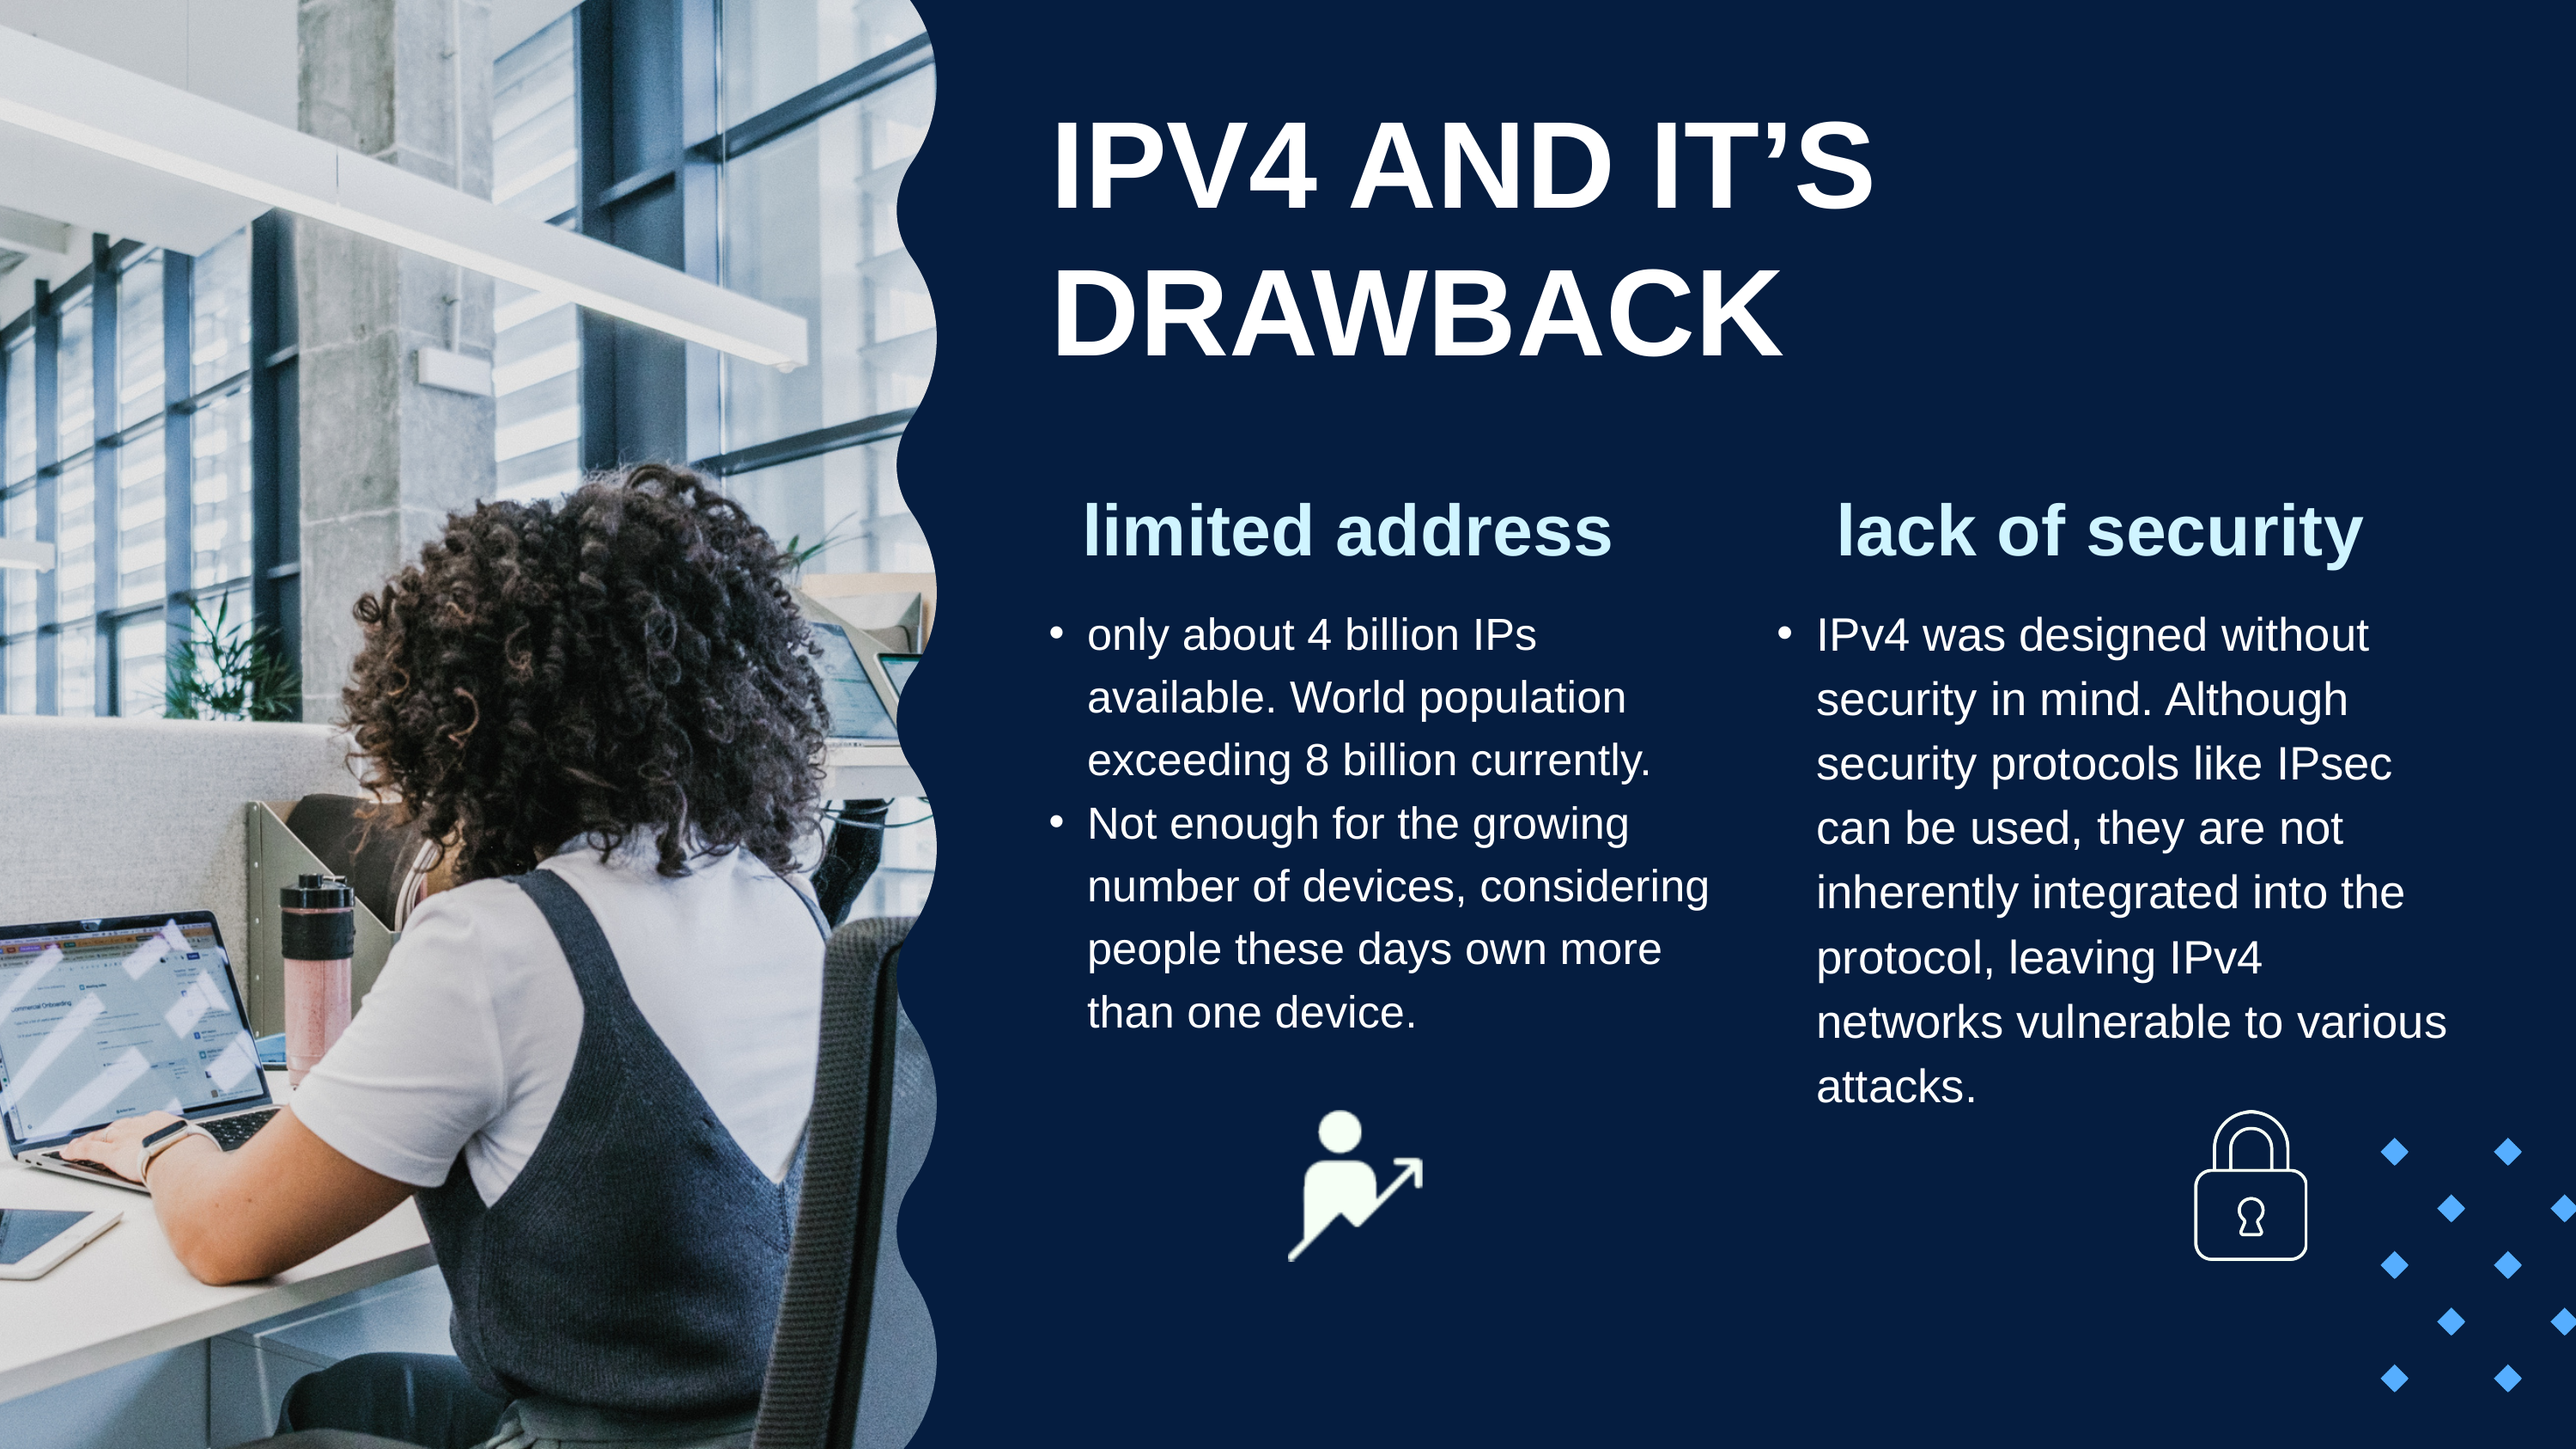

IPV4 AND IT’S DRAWBACK
limited address
lack of security
IPv4 was designed without security in mind. Although security protocols like IPsec can be used, they are not inherently integrated into the protocol, leaving IPv4 networks vulnerable to various attacks.
only about 4 billion IPs available. World population exceeding 8 billion currently.
Not enough for the growing number of devices, considering people these days own more than one device.